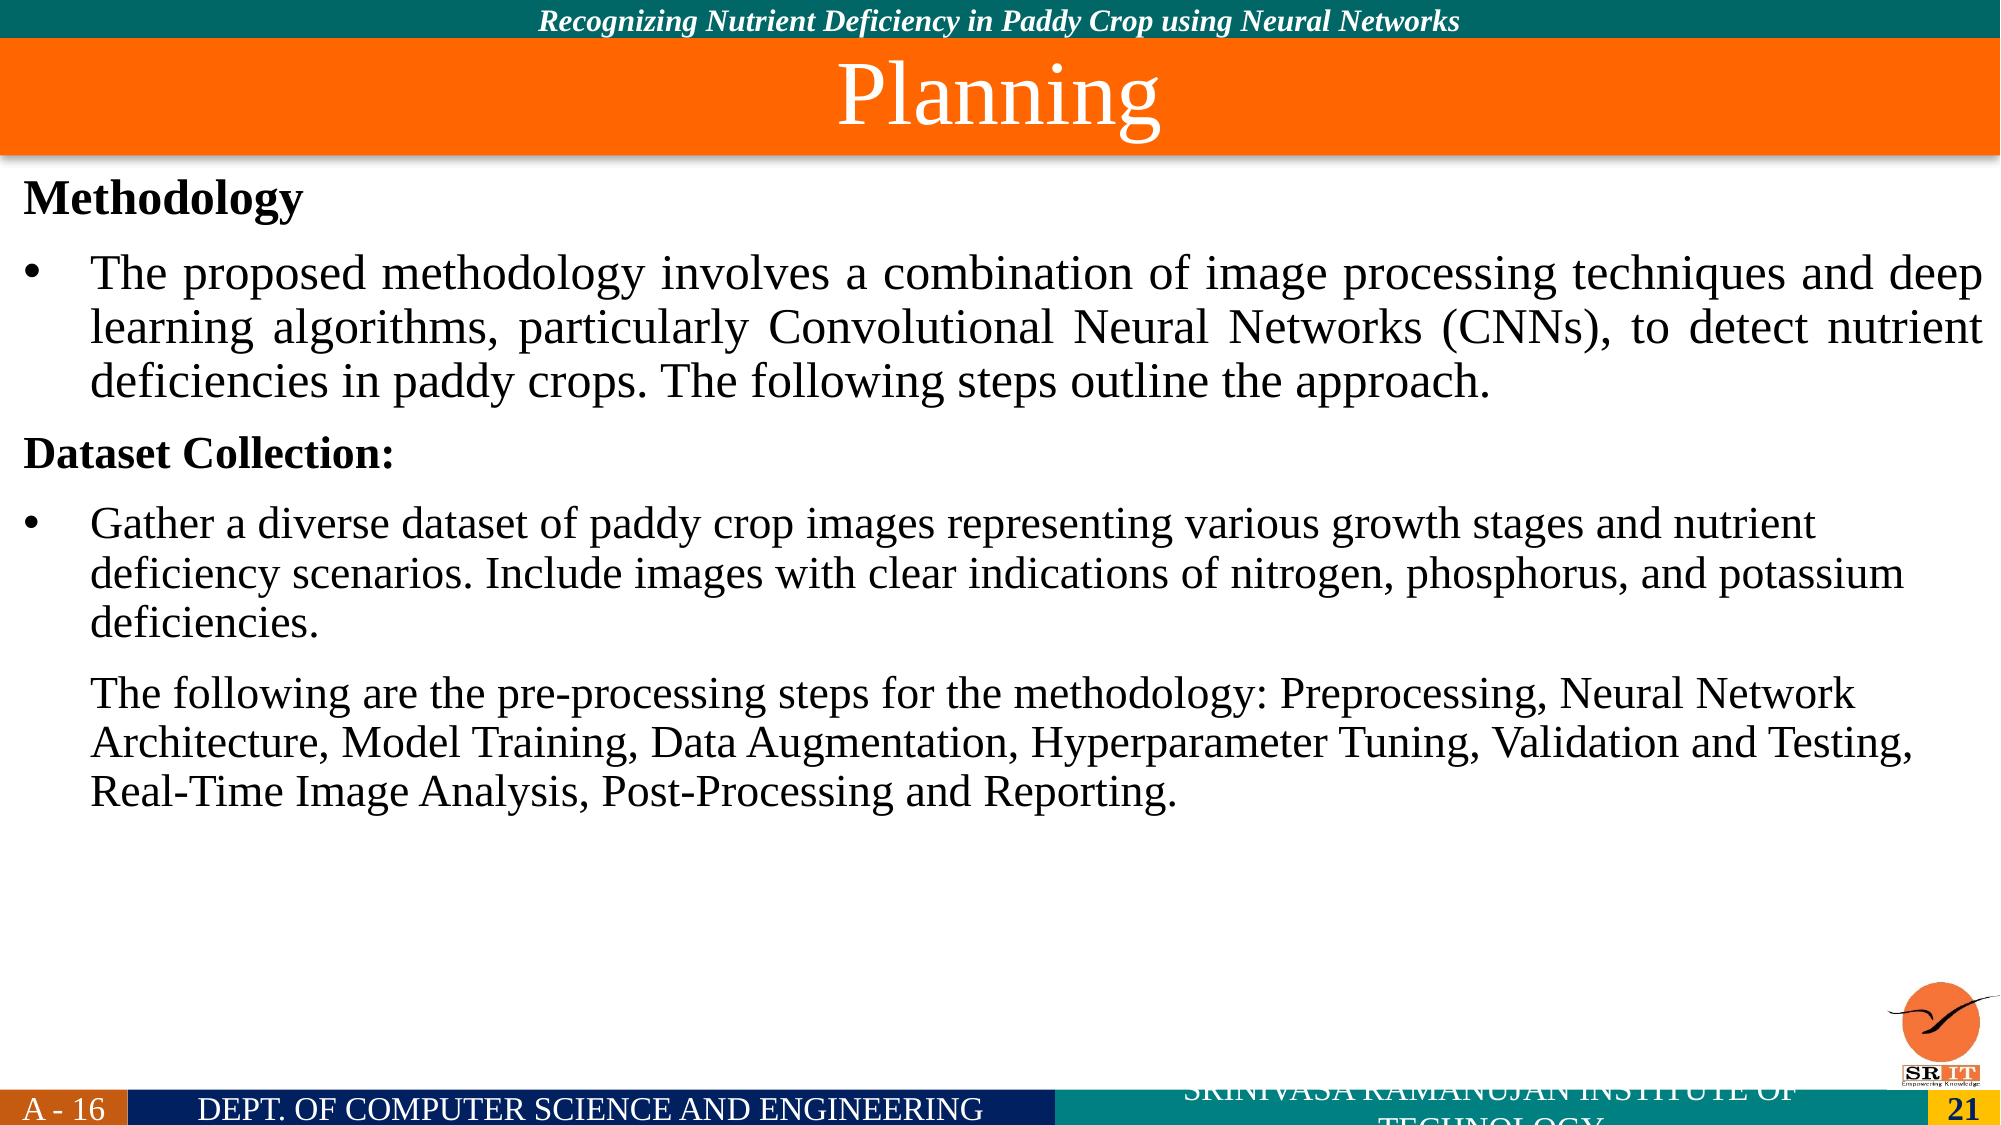

Planning
Methodology
The proposed methodology involves a combination of image processing techniques and deep learning algorithms, particularly Convolutional Neural Networks (CNNs), to detect nutrient deficiencies in paddy crops. The following steps outline the approach.
Dataset Collection:
Gather a diverse dataset of paddy crop images representing various growth stages and nutrient deficiency scenarios. Include images with clear indications of nitrogen, phosphorus, and potassium deficiencies.
	The following are the pre-processing steps for the methodology: Preprocessing, Neural Network Architecture, Model Training, Data Augmentation, Hyperparameter Tuning, Validation and Testing, Real-Time Image Analysis, Post-Processing and Reporting.